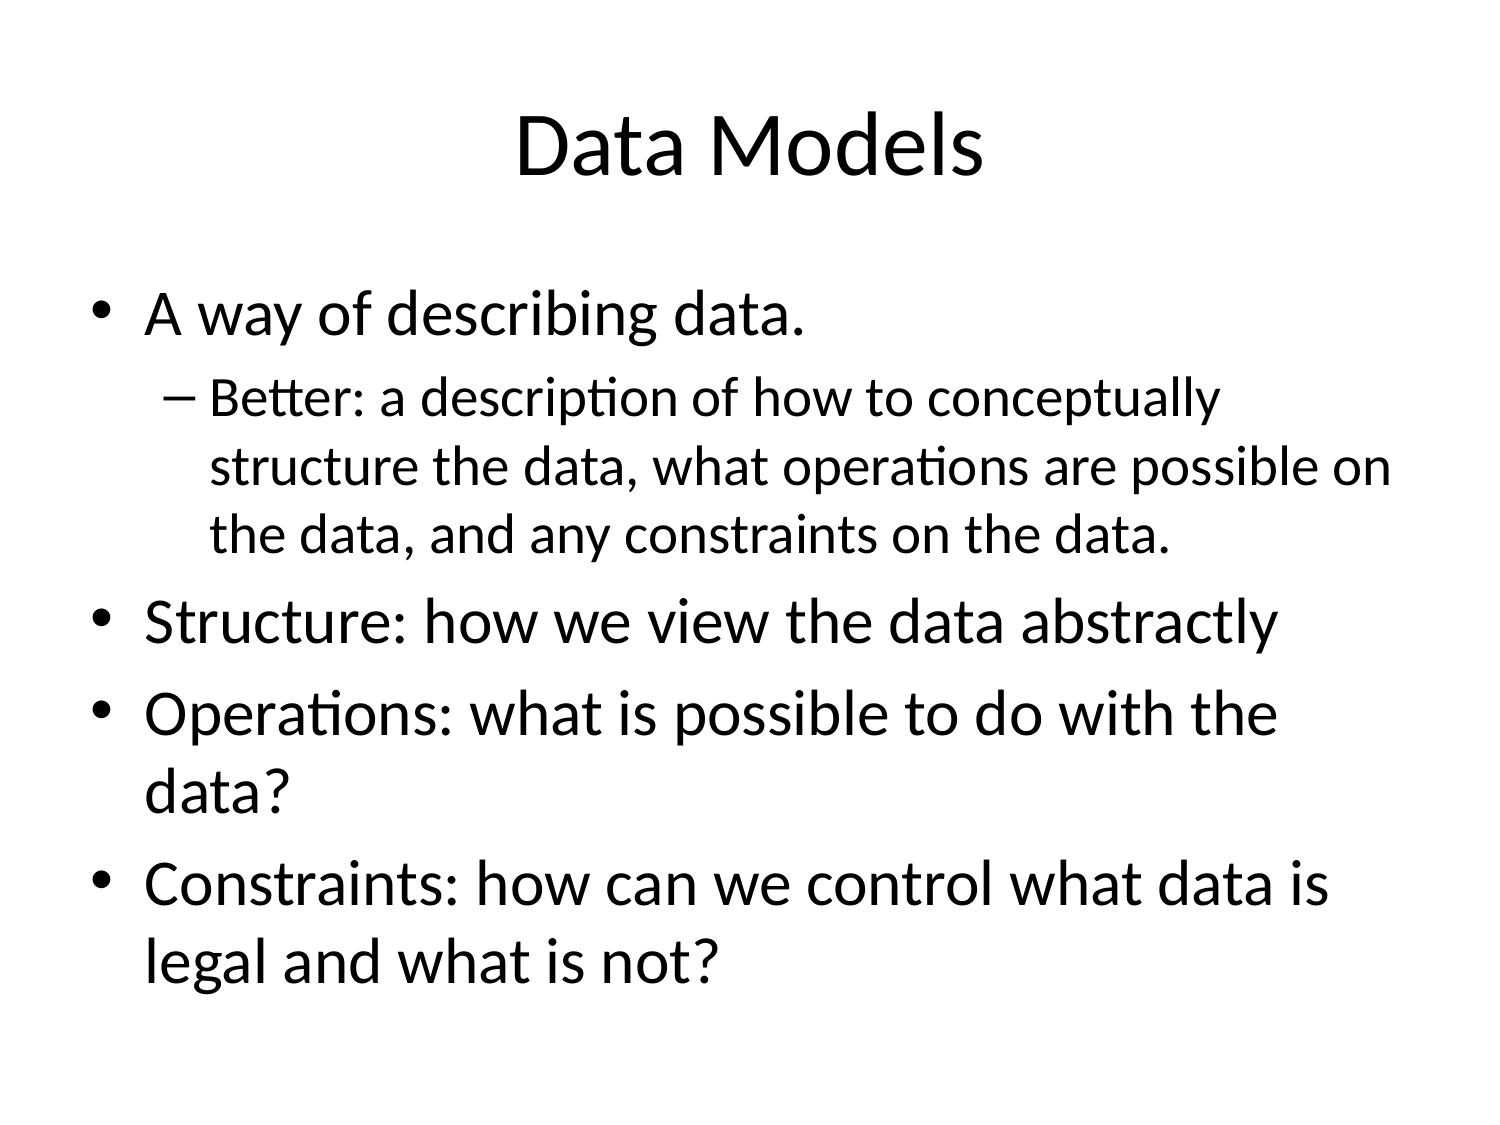

# Data Models
A way of describing data.
Better: a description of how to conceptually structure the data, what operations are possible on the data, and any constraints on the data.
Structure: how we view the data abstractly
Operations: what is possible to do with the data?
Constraints: how can we control what data is legal and what is not?